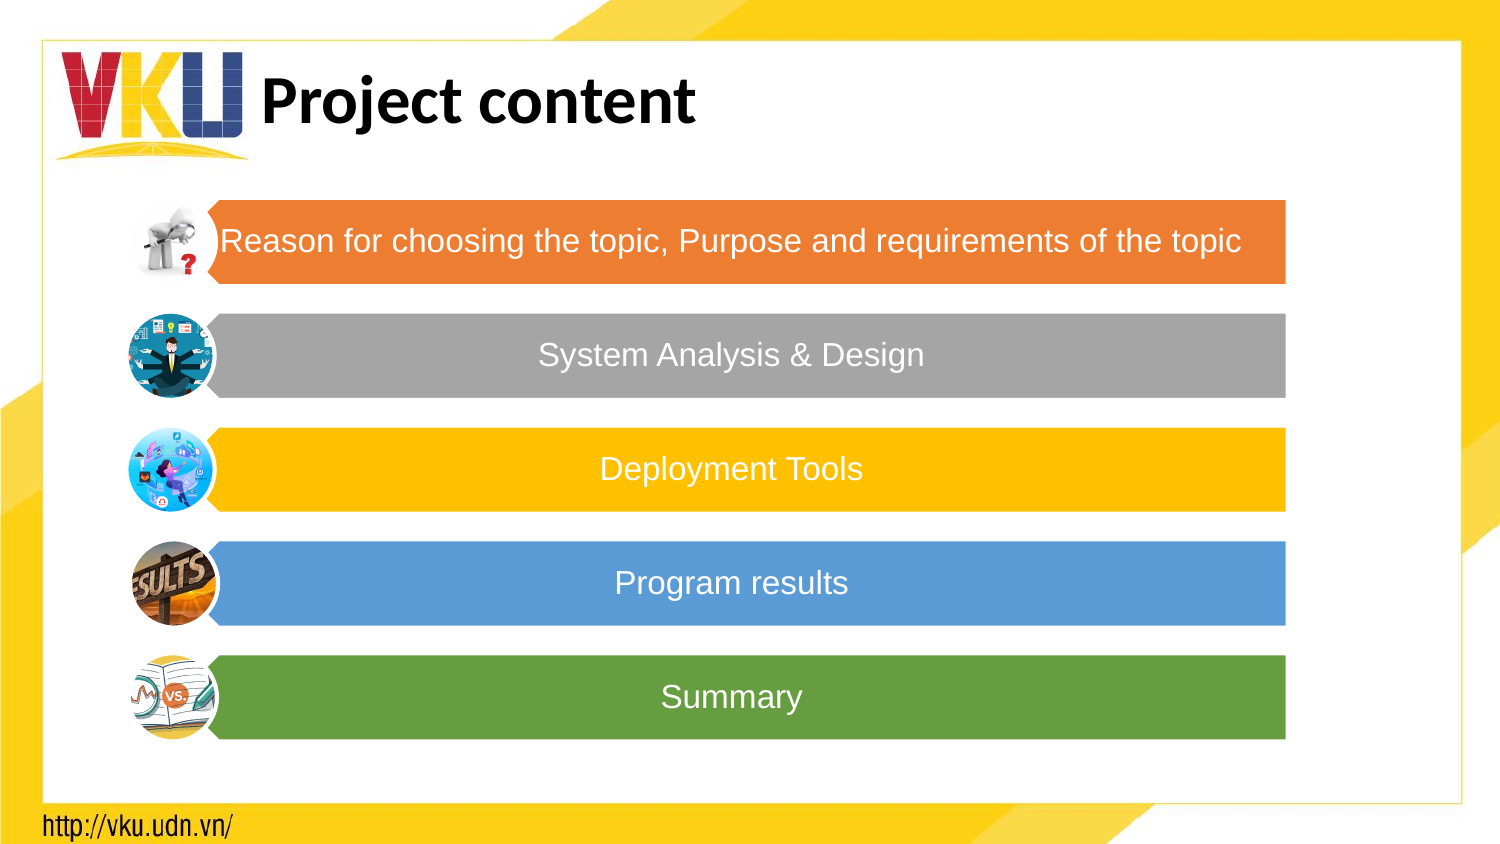

# Project content
Reason for choosing the topic, Purpose and requirements of the topic
System Analysis & Design
Deployment Tools
Program results
Summary